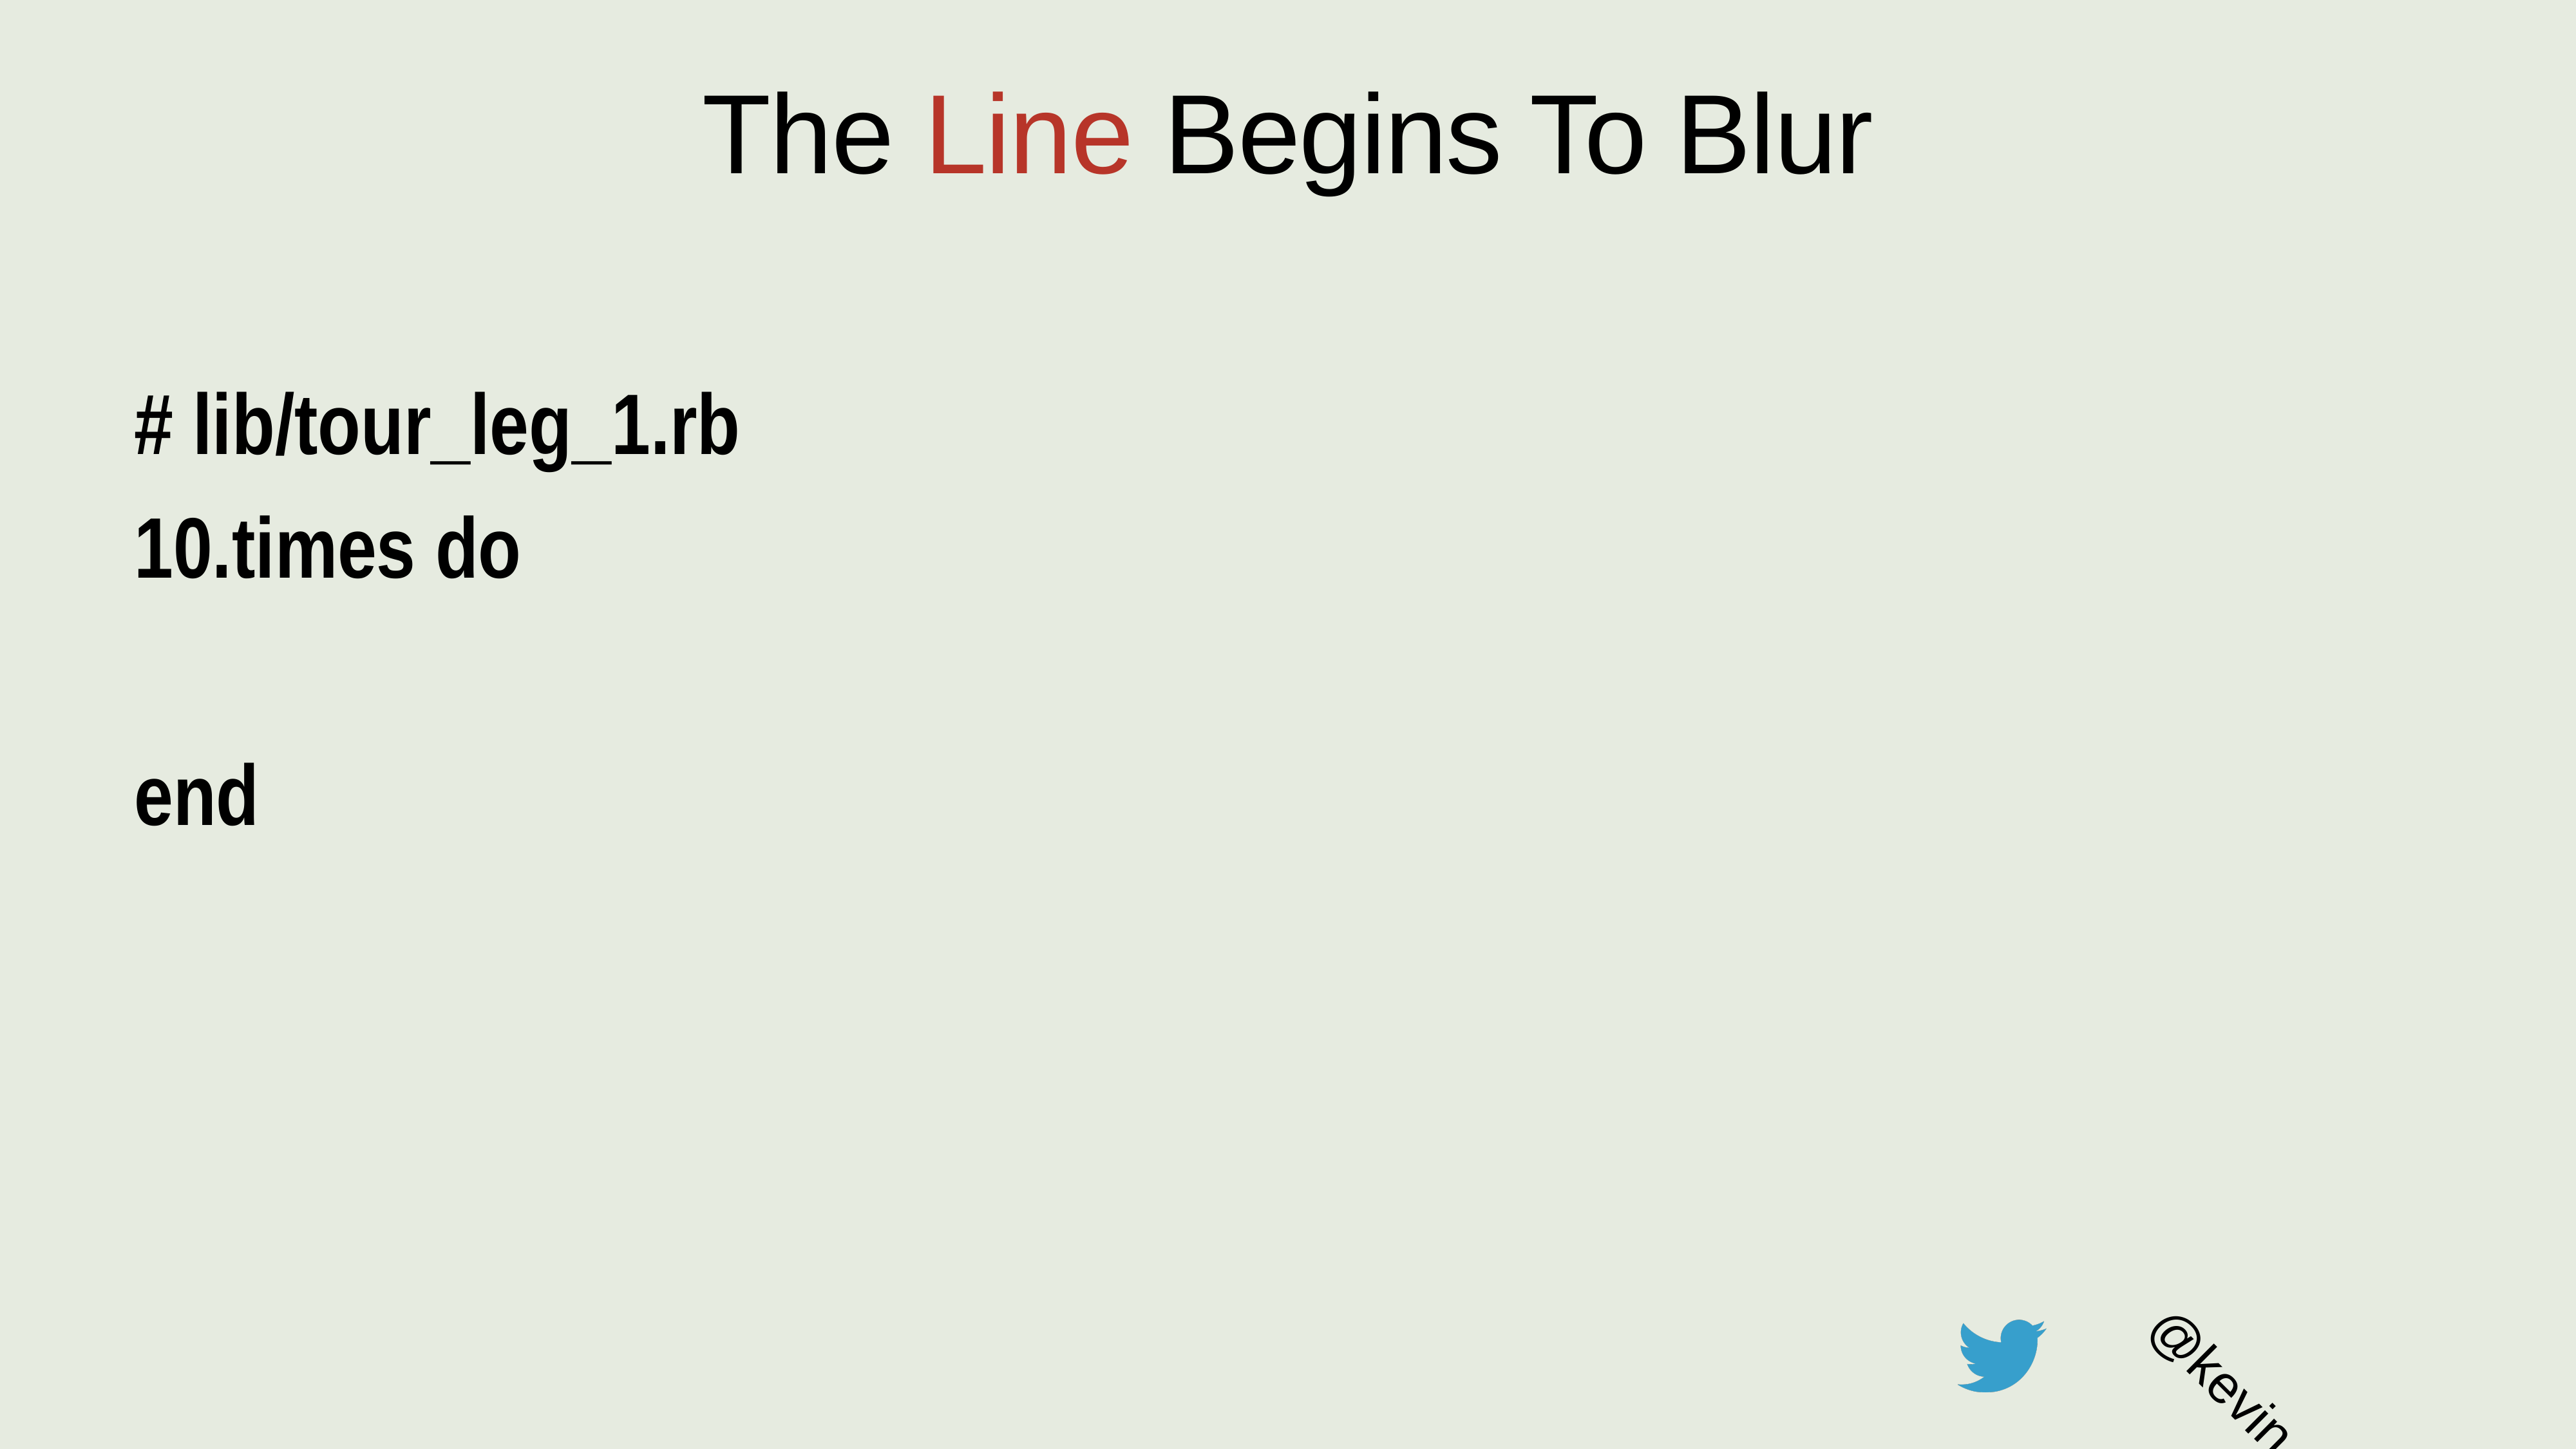

# The Line Begins To Blur
# lib/tour_leg_1.rb
10.times do

end